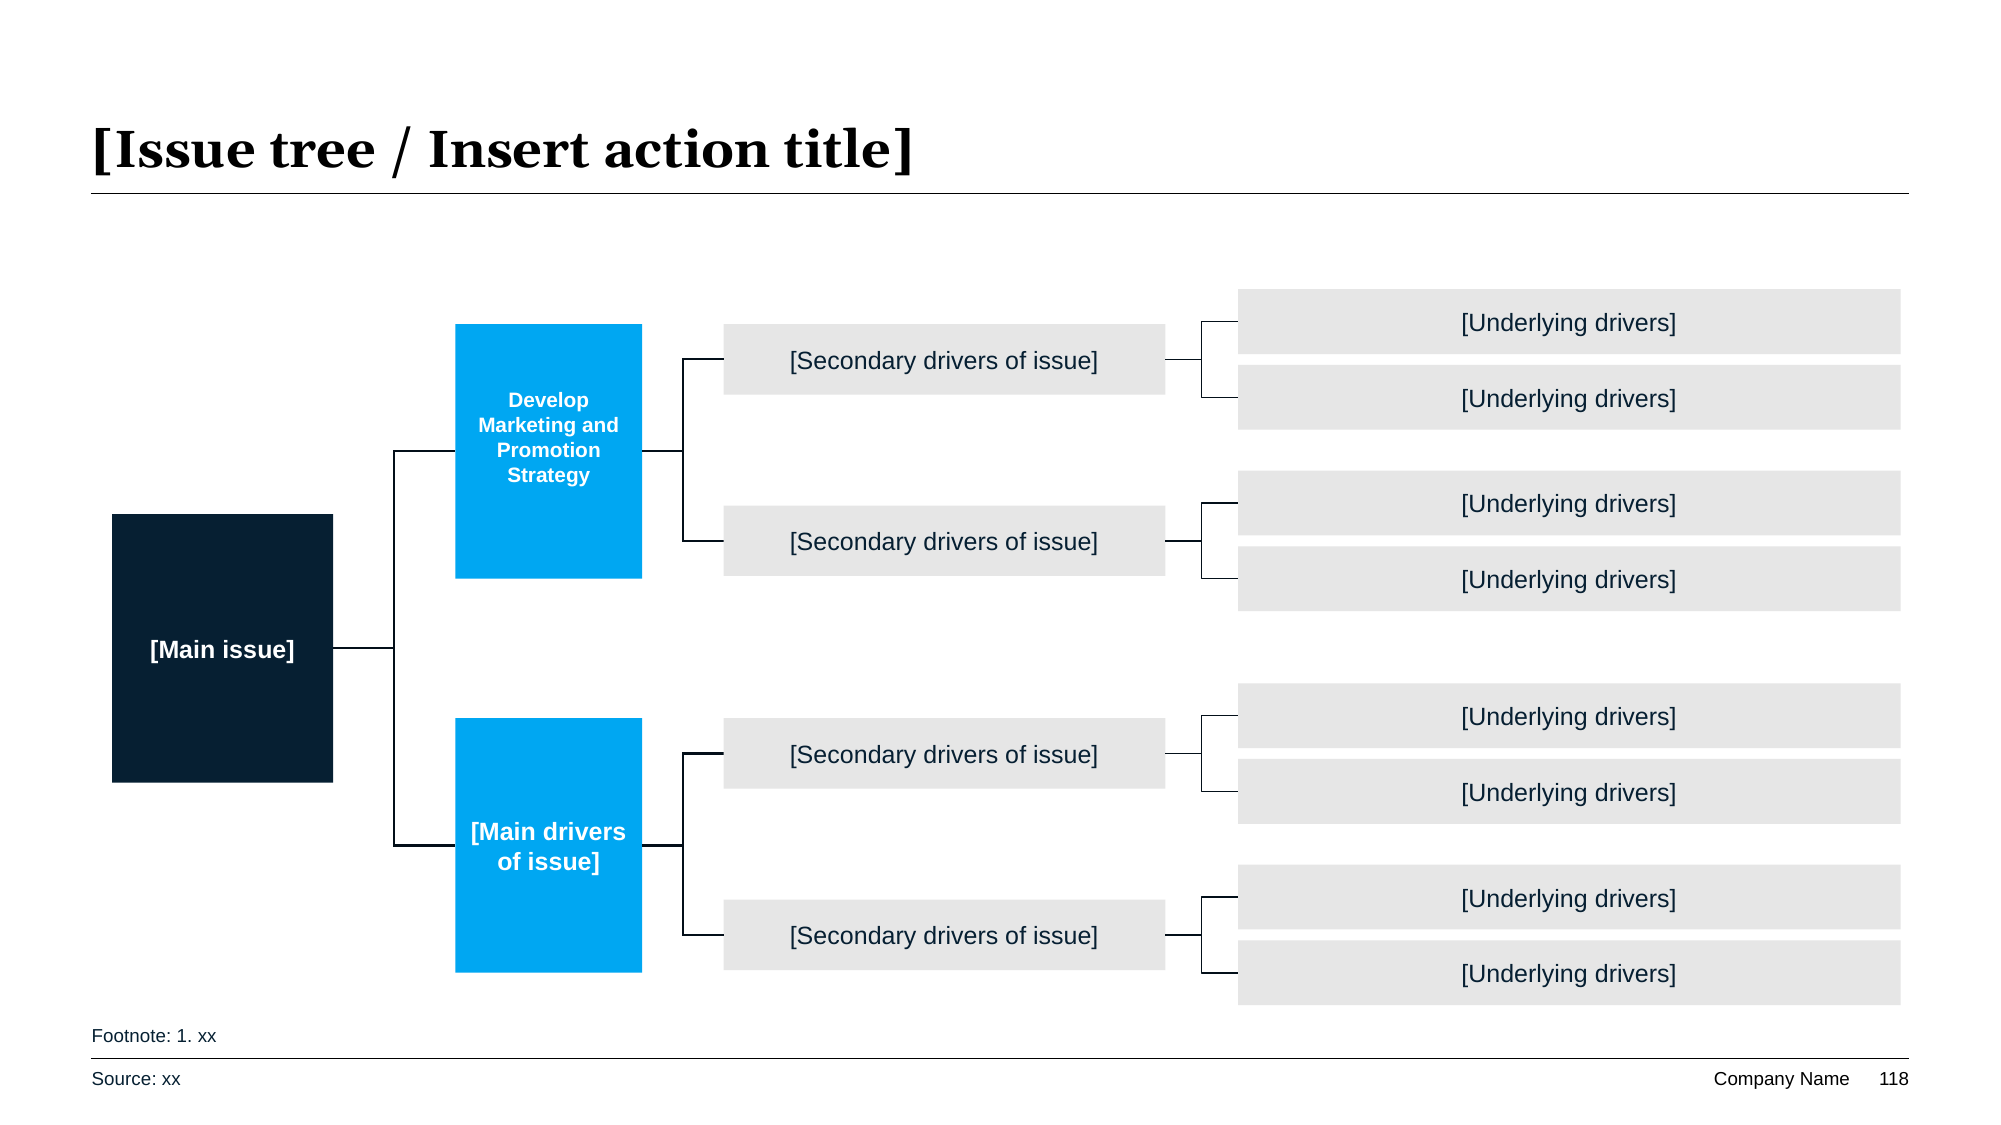

# [Issue tree / Insert action title]

[Underlying drivers]
Develop Marketing and Promotion Strategy

[Secondary drivers of issue]
[Underlying drivers]
[Underlying drivers]
[Secondary drivers of issue]
[Main issue]
[Underlying drivers]
[Underlying drivers]
[Main drivers of issue]
[Secondary drivers of issue]
[Underlying drivers]
[Underlying drivers]
[Secondary drivers of issue]
[Underlying drivers]
Footnote: 1. xx
Source: xx